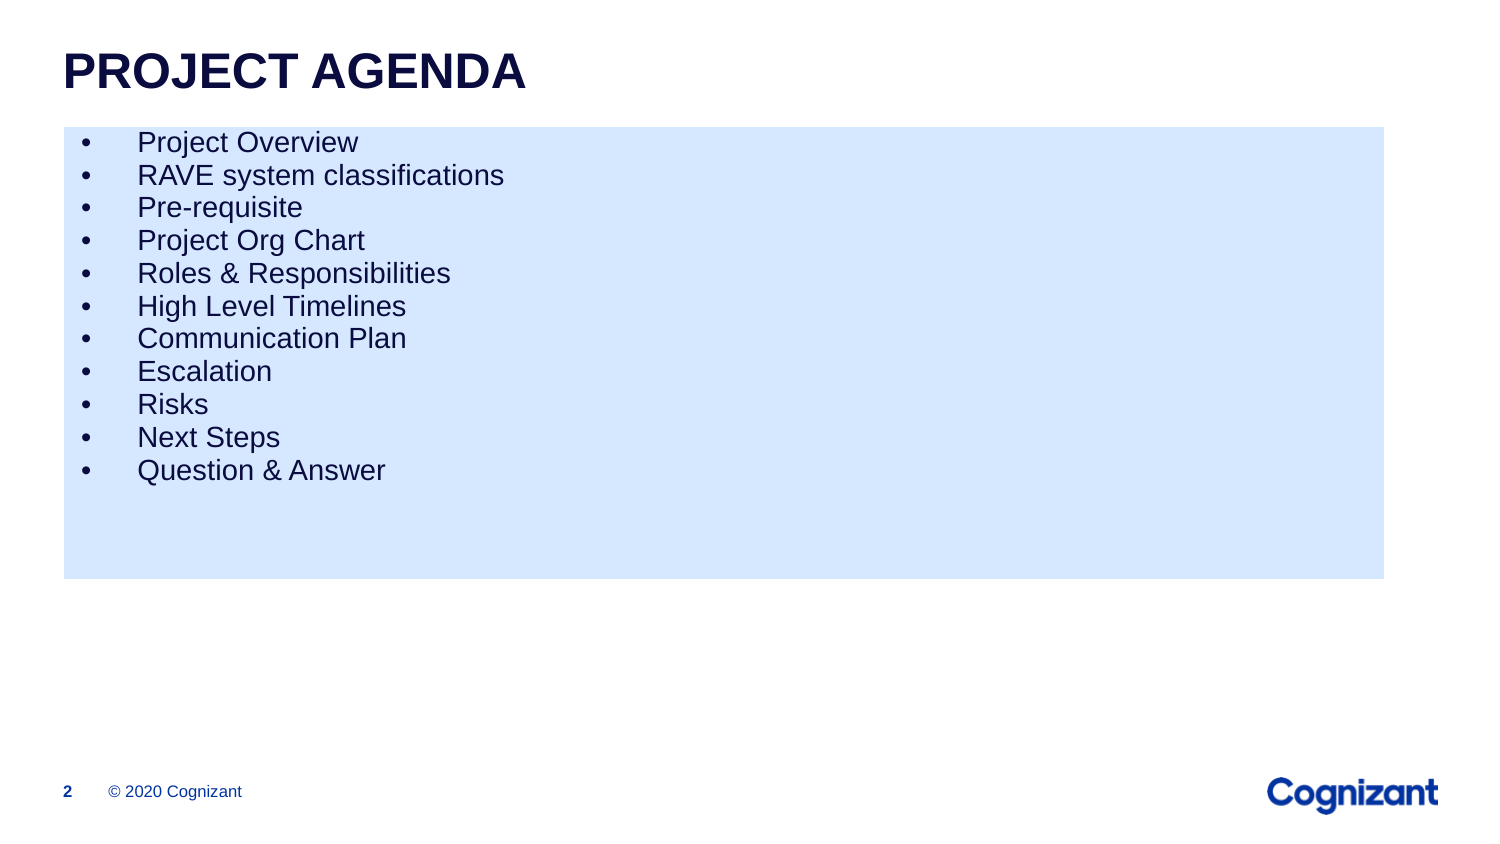

# PROJECT AGENDA
| Project Overview RAVE system classifications Pre-requisite Project Org Chart Roles & Responsibilities High Level Timelines Communication Plan Escalation Risks Next Steps Question & Answer |
| --- |
© 2020 Cognizant
2